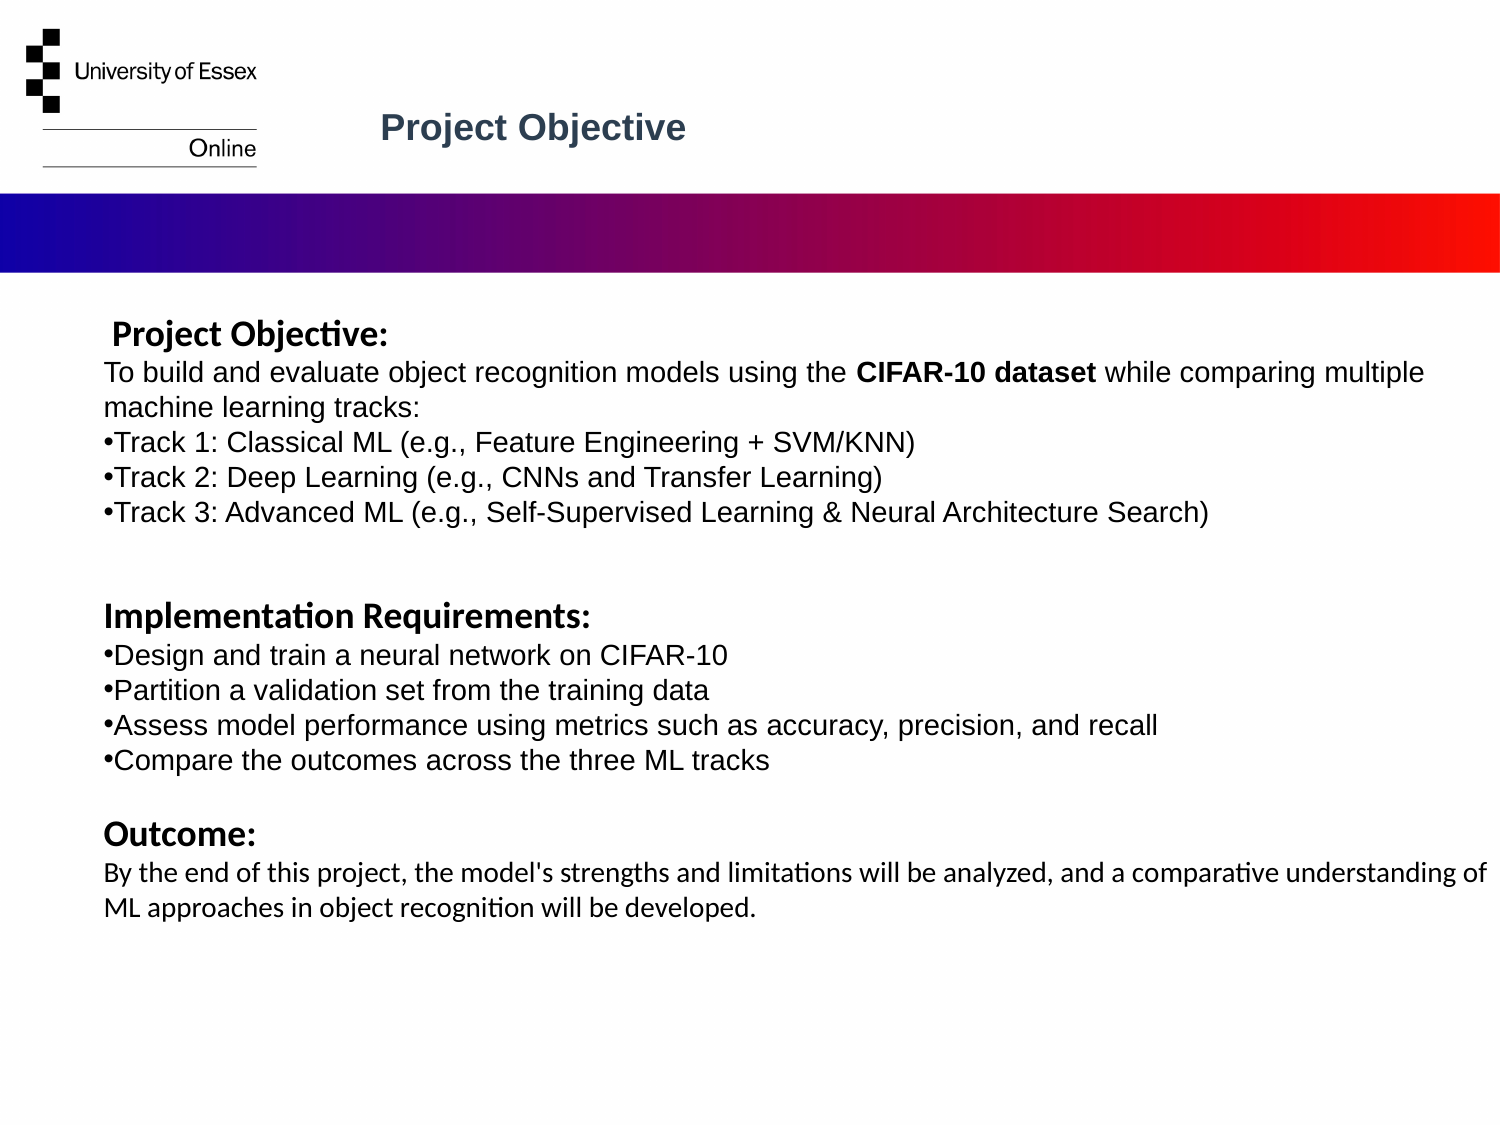

Project Objective
 Project Objective:
To build and evaluate object recognition models using the CIFAR-10 dataset while comparing multiple machine learning tracks:
Track 1: Classical ML (e.g., Feature Engineering + SVM/KNN)
Track 2: Deep Learning (e.g., CNNs and Transfer Learning)
Track 3: Advanced ML (e.g., Self-Supervised Learning & Neural Architecture Search)

Implementation Requirements:
Design and train a neural network on CIFAR-10
Partition a validation set from the training data
Assess model performance using metrics such as accuracy, precision, and recall
Compare the outcomes across the three ML tracks

Outcome:
By the end of this project, the model's strengths and limitations will be analyzed, and a comparative understanding of ML approaches in object recognition will be developed.